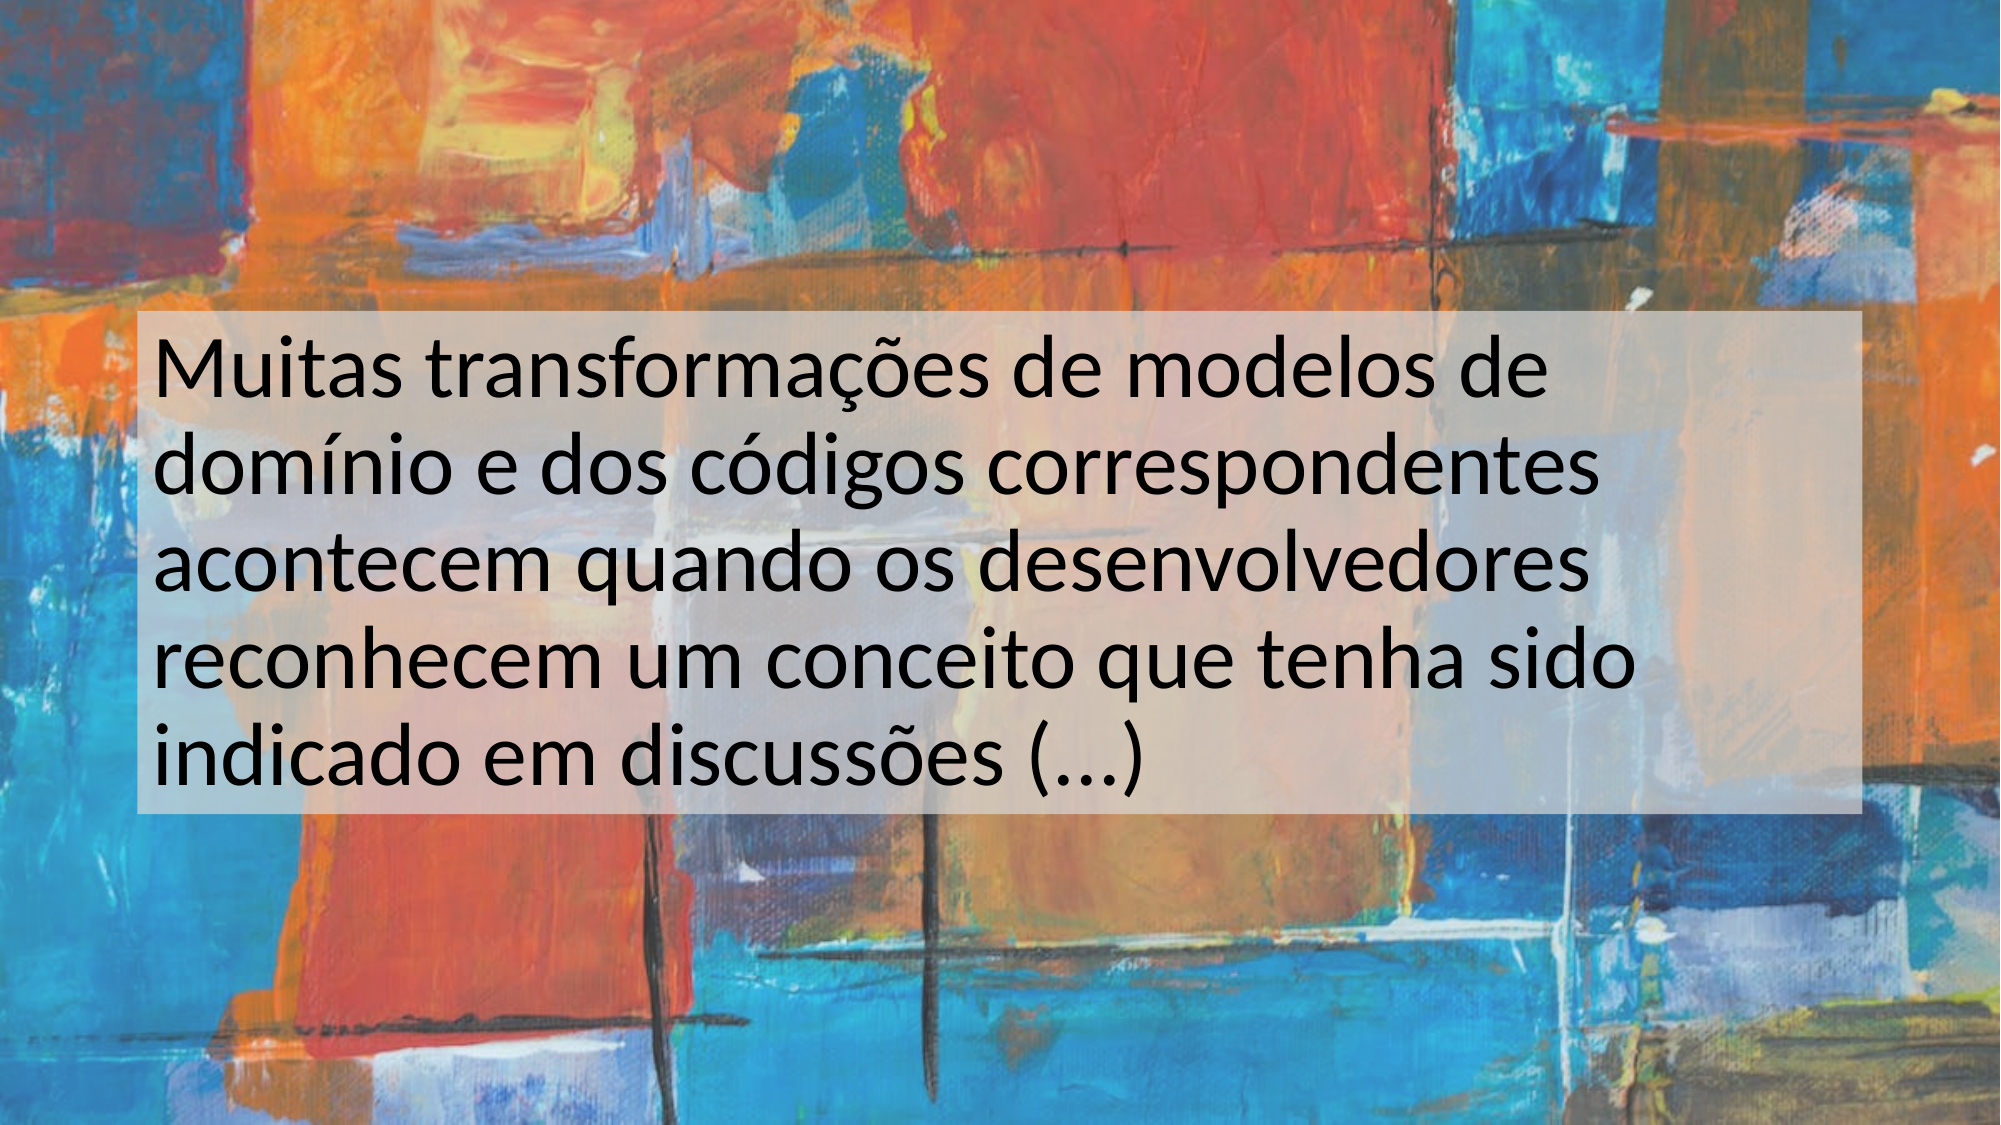

# Muitas transformações de modelos de domínio e dos códigos correspondentes acontecem quando os desenvolvedores reconhecem um conceito que tenha sido indicado em discussões (...)